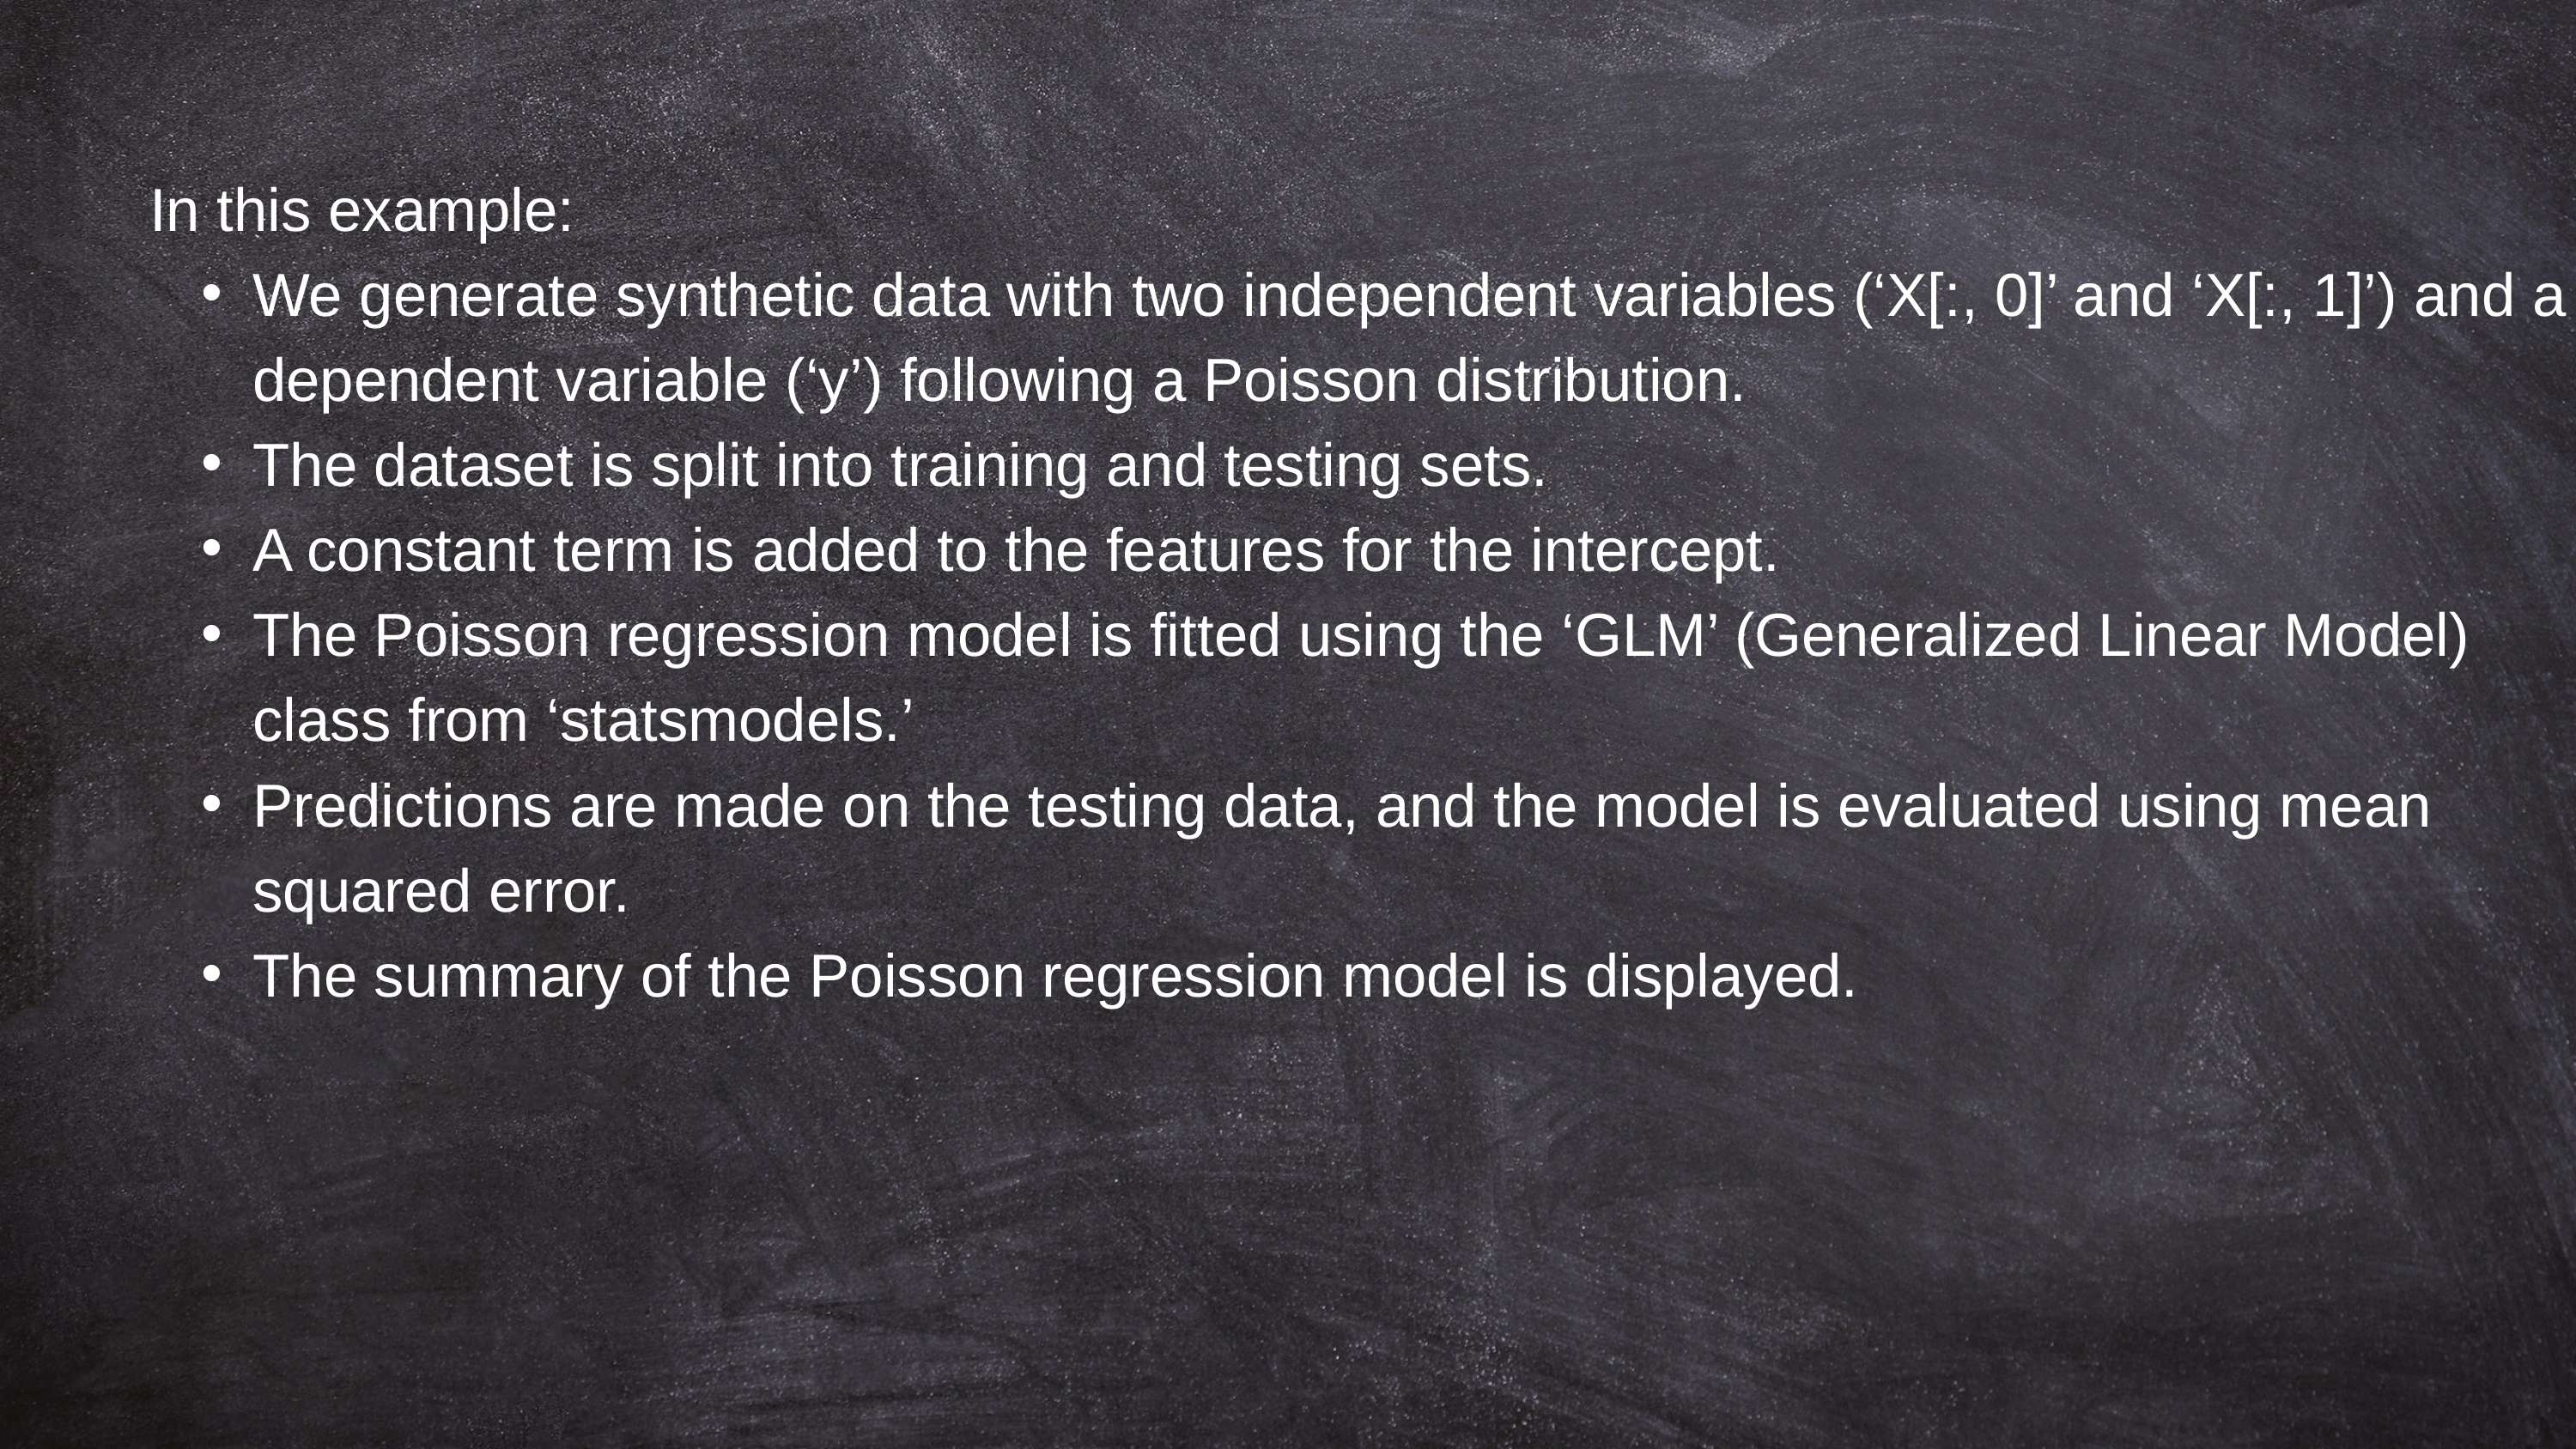

In this example:
We generate synthetic data with two independent variables (‘X[:, 0]’ and ‘X[:, 1]’) and a dependent variable (‘y’) following a Poisson distribution.
The dataset is split into training and testing sets.
A constant term is added to the features for the intercept.
The Poisson regression model is fitted using the ‘GLM’ (Generalized Linear Model) class from ‘statsmodels.’
Predictions are made on the testing data, and the model is evaluated using mean squared error.
The summary of the Poisson regression model is displayed.